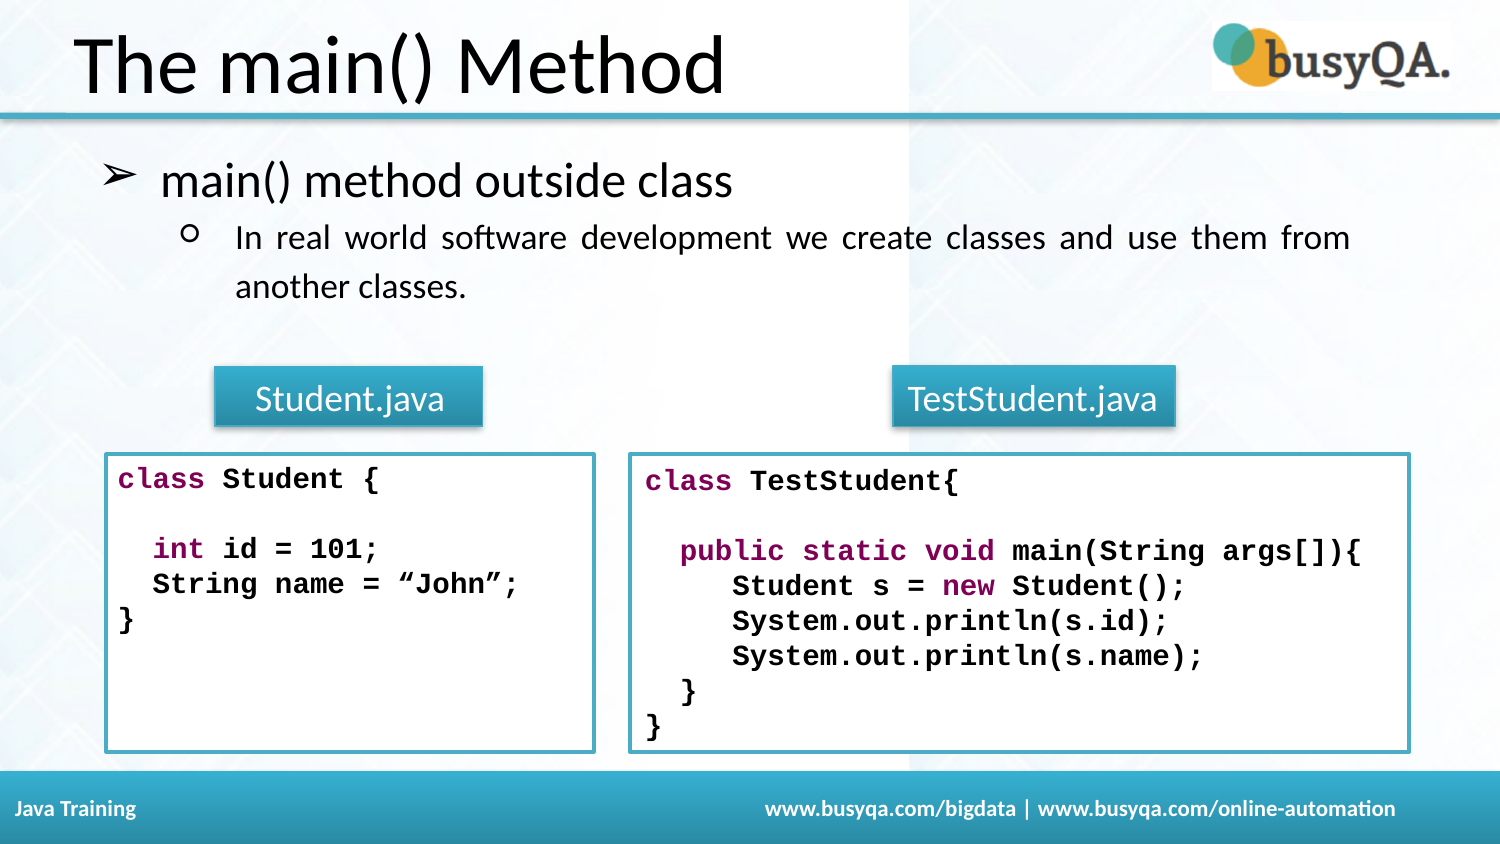

The main() Method
main() method outside class
In real world software development we create classes and use them from another classes.

TestStudent.java
   Student.java
class Student {

  int id = 101;
  String name = “John”;
}
class TestStudent{

  public static void main(String args[]){
     Student s = new Student();
     System.out.println(s.id);
     System.out.println(s.name);
  }
}